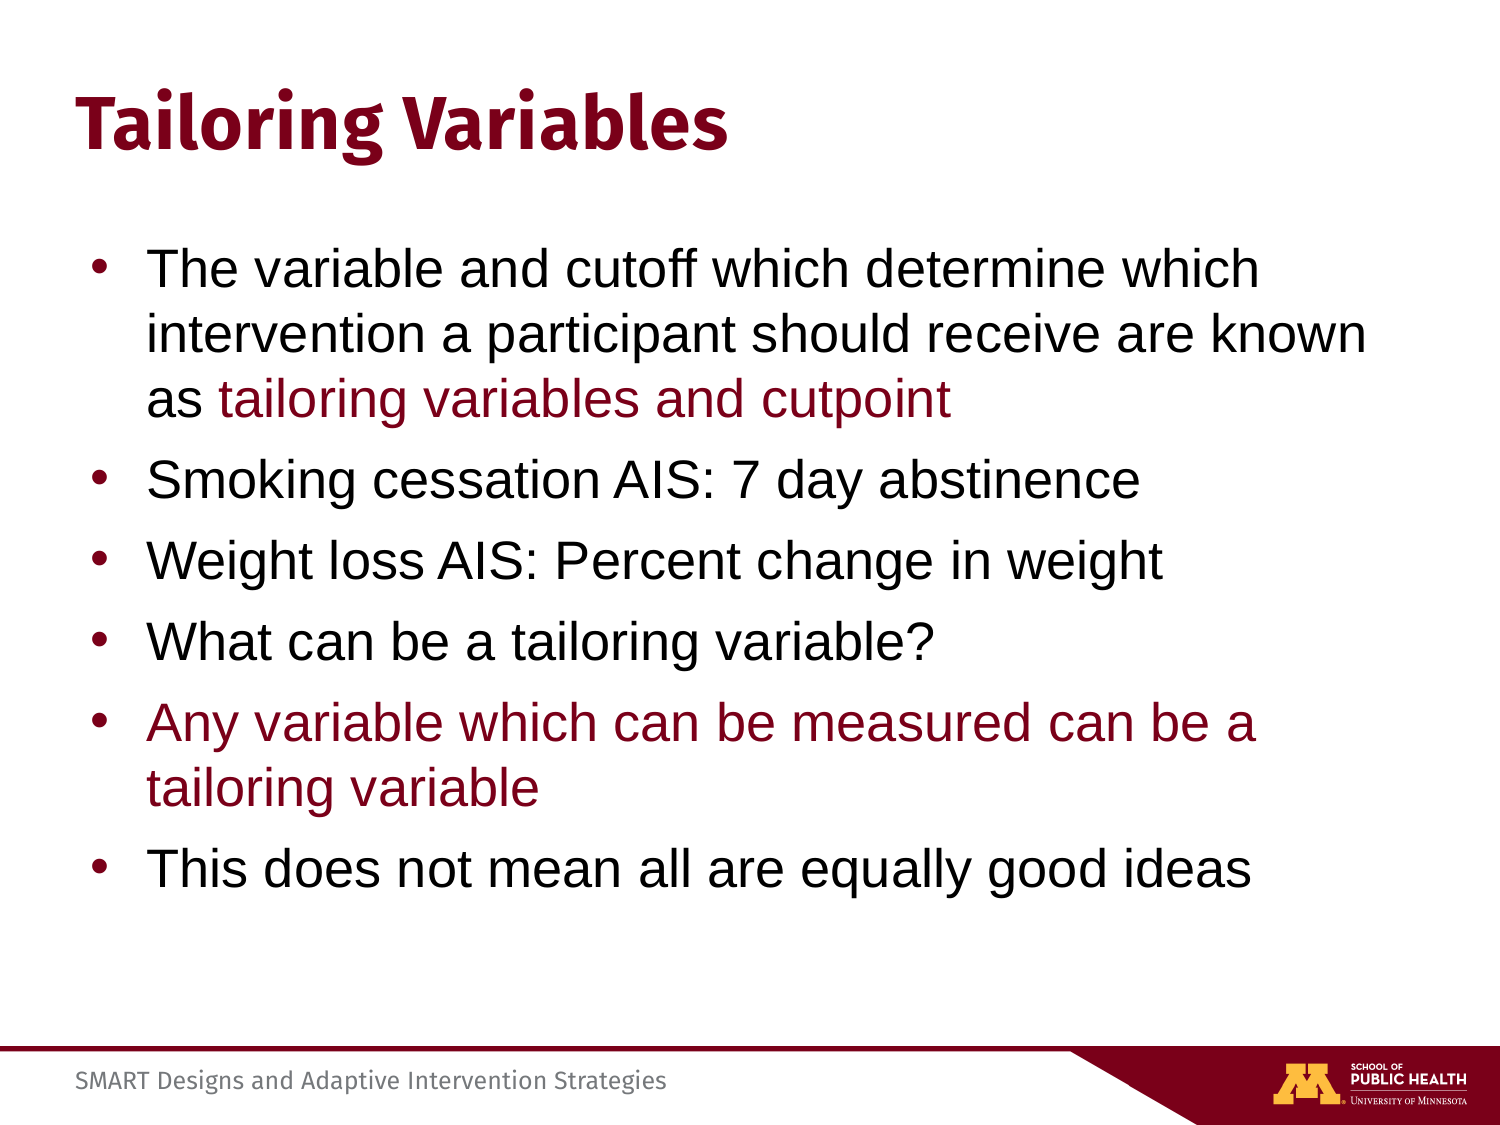

# Tailoring Variables
The variable and cutoff which determine which intervention a participant should receive are known as tailoring variables and cutpoint
Smoking cessation AIS: 7 day abstinence
Weight loss AIS: Percent change in weight
What can be a tailoring variable?
Any variable which can be measured can be a tailoring variable
This does not mean all are equally good ideas
SMART Designs and Adaptive Intervention Strategies